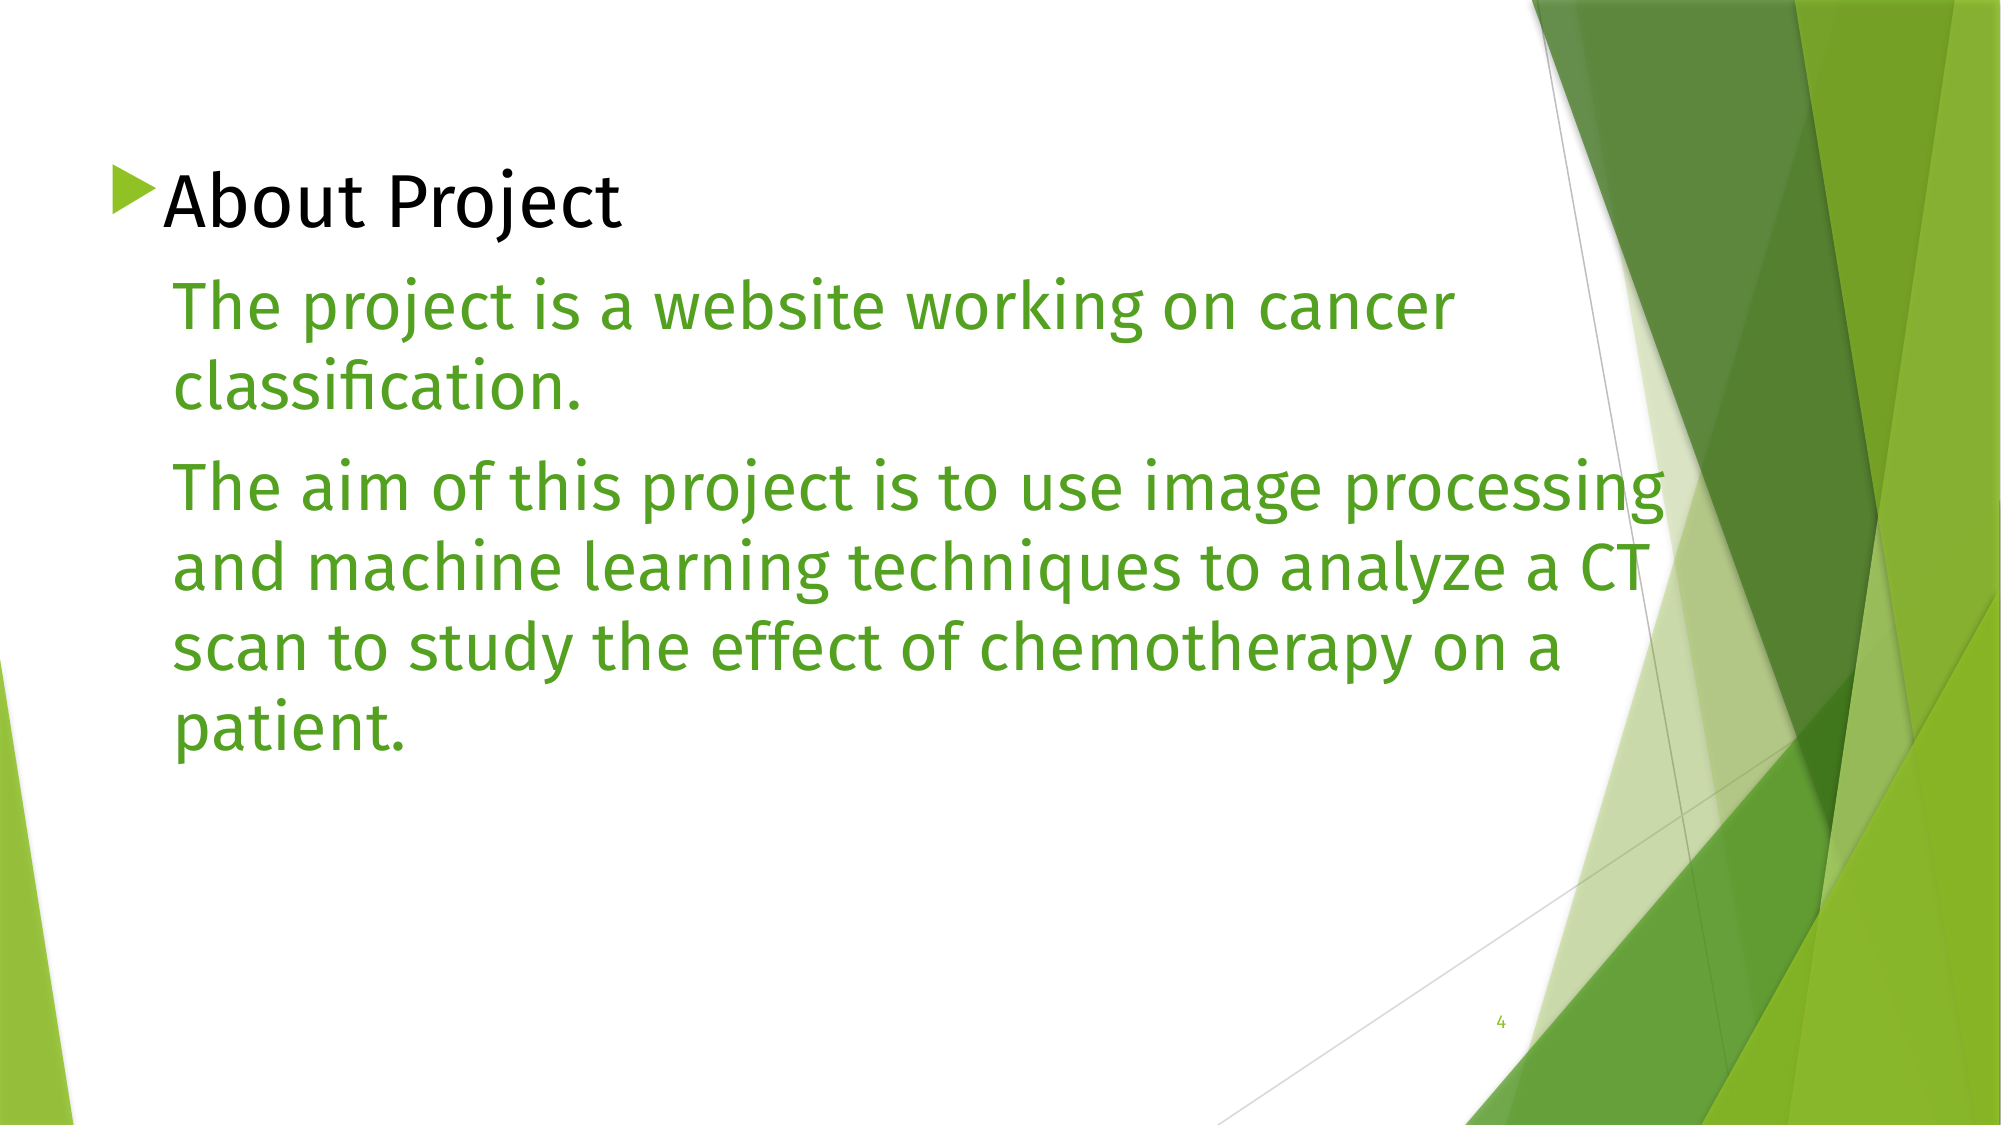

About Project
The project is a website working on cancer classification.
The aim of this project is to use image processing and machine learning techniques to analyze a CT scan to study the effect of chemotherapy on a patient.

4